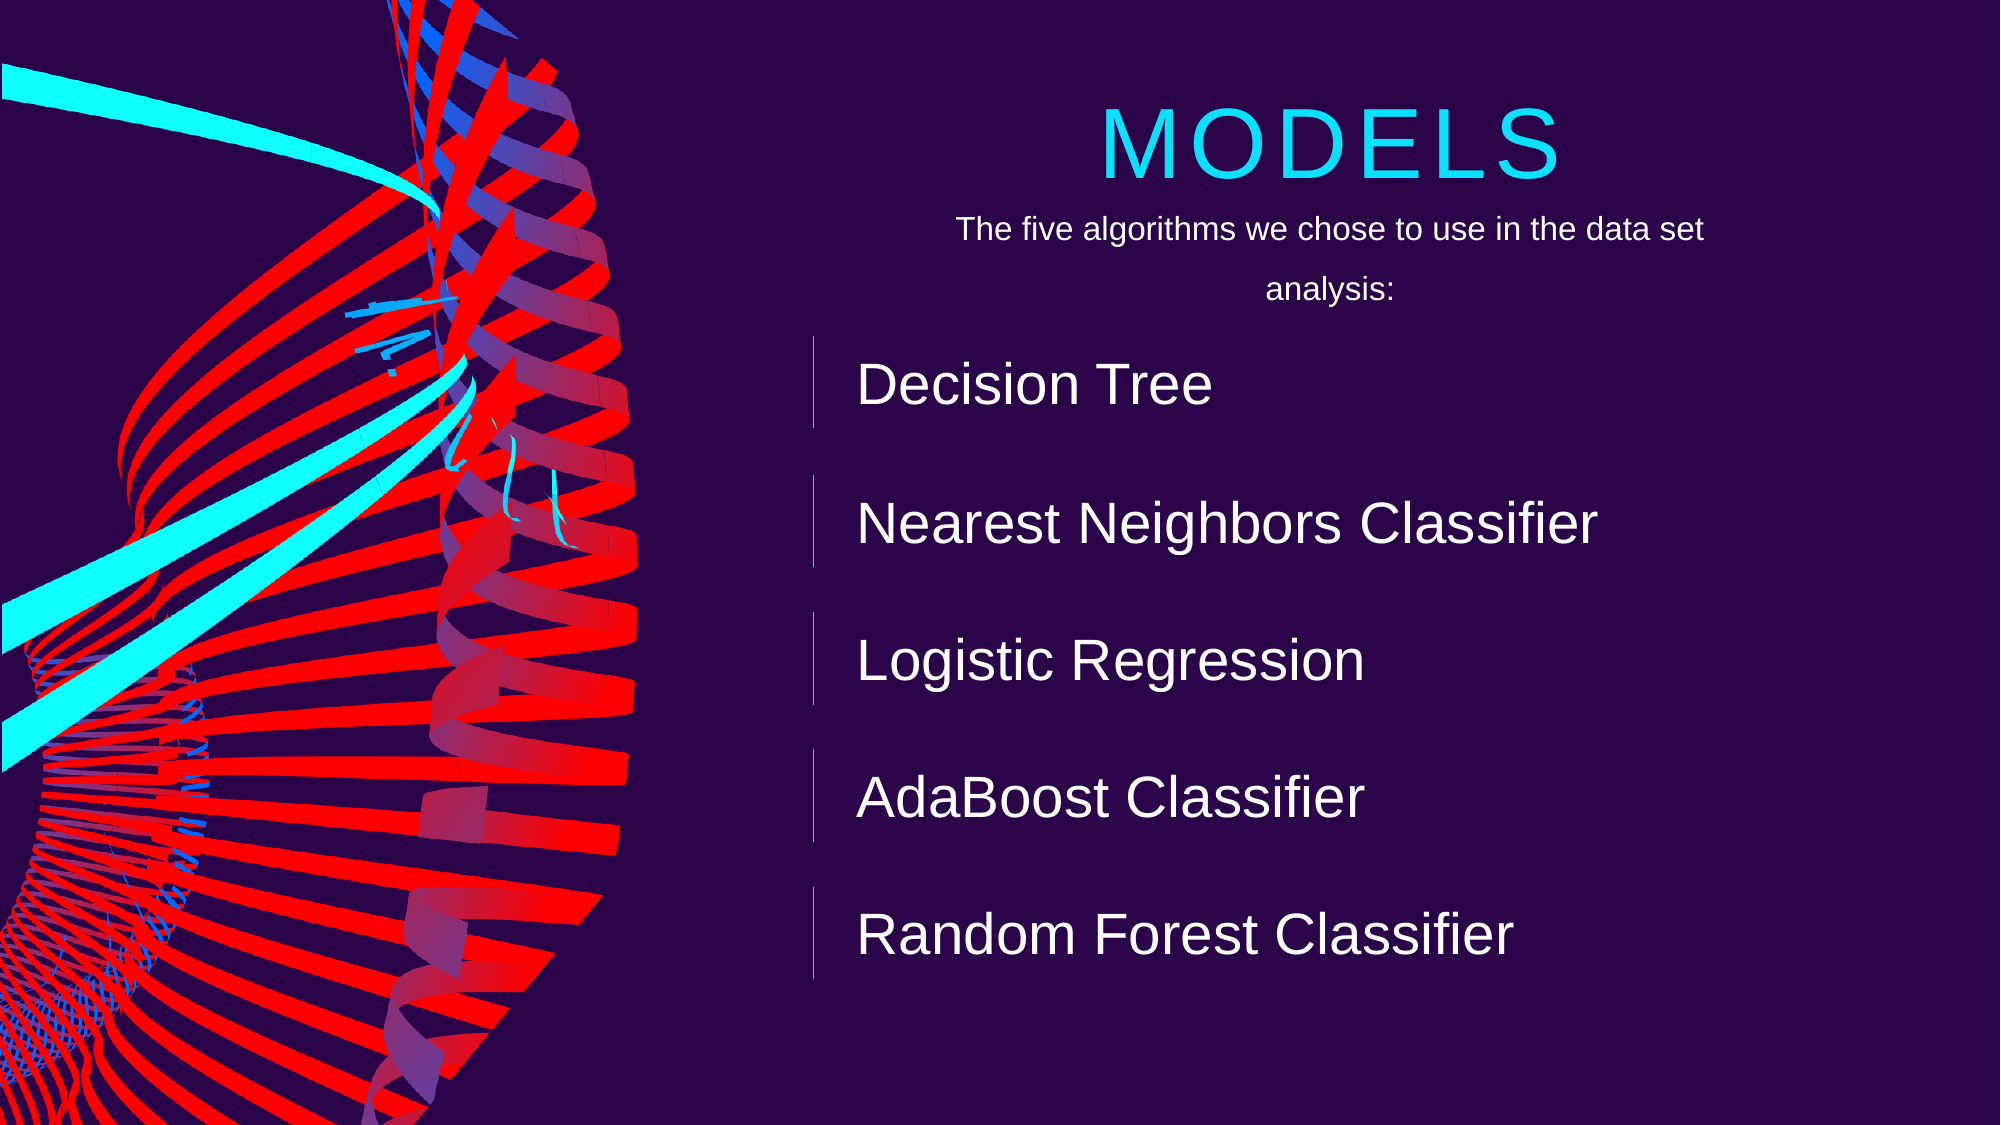

# models
The five algorithms we chose to use in the data set analysis:

Decision Tree
Nearest Neighbors Classifier
Logistic Regression
AdaBoost Classifier
Random Forest Classifier